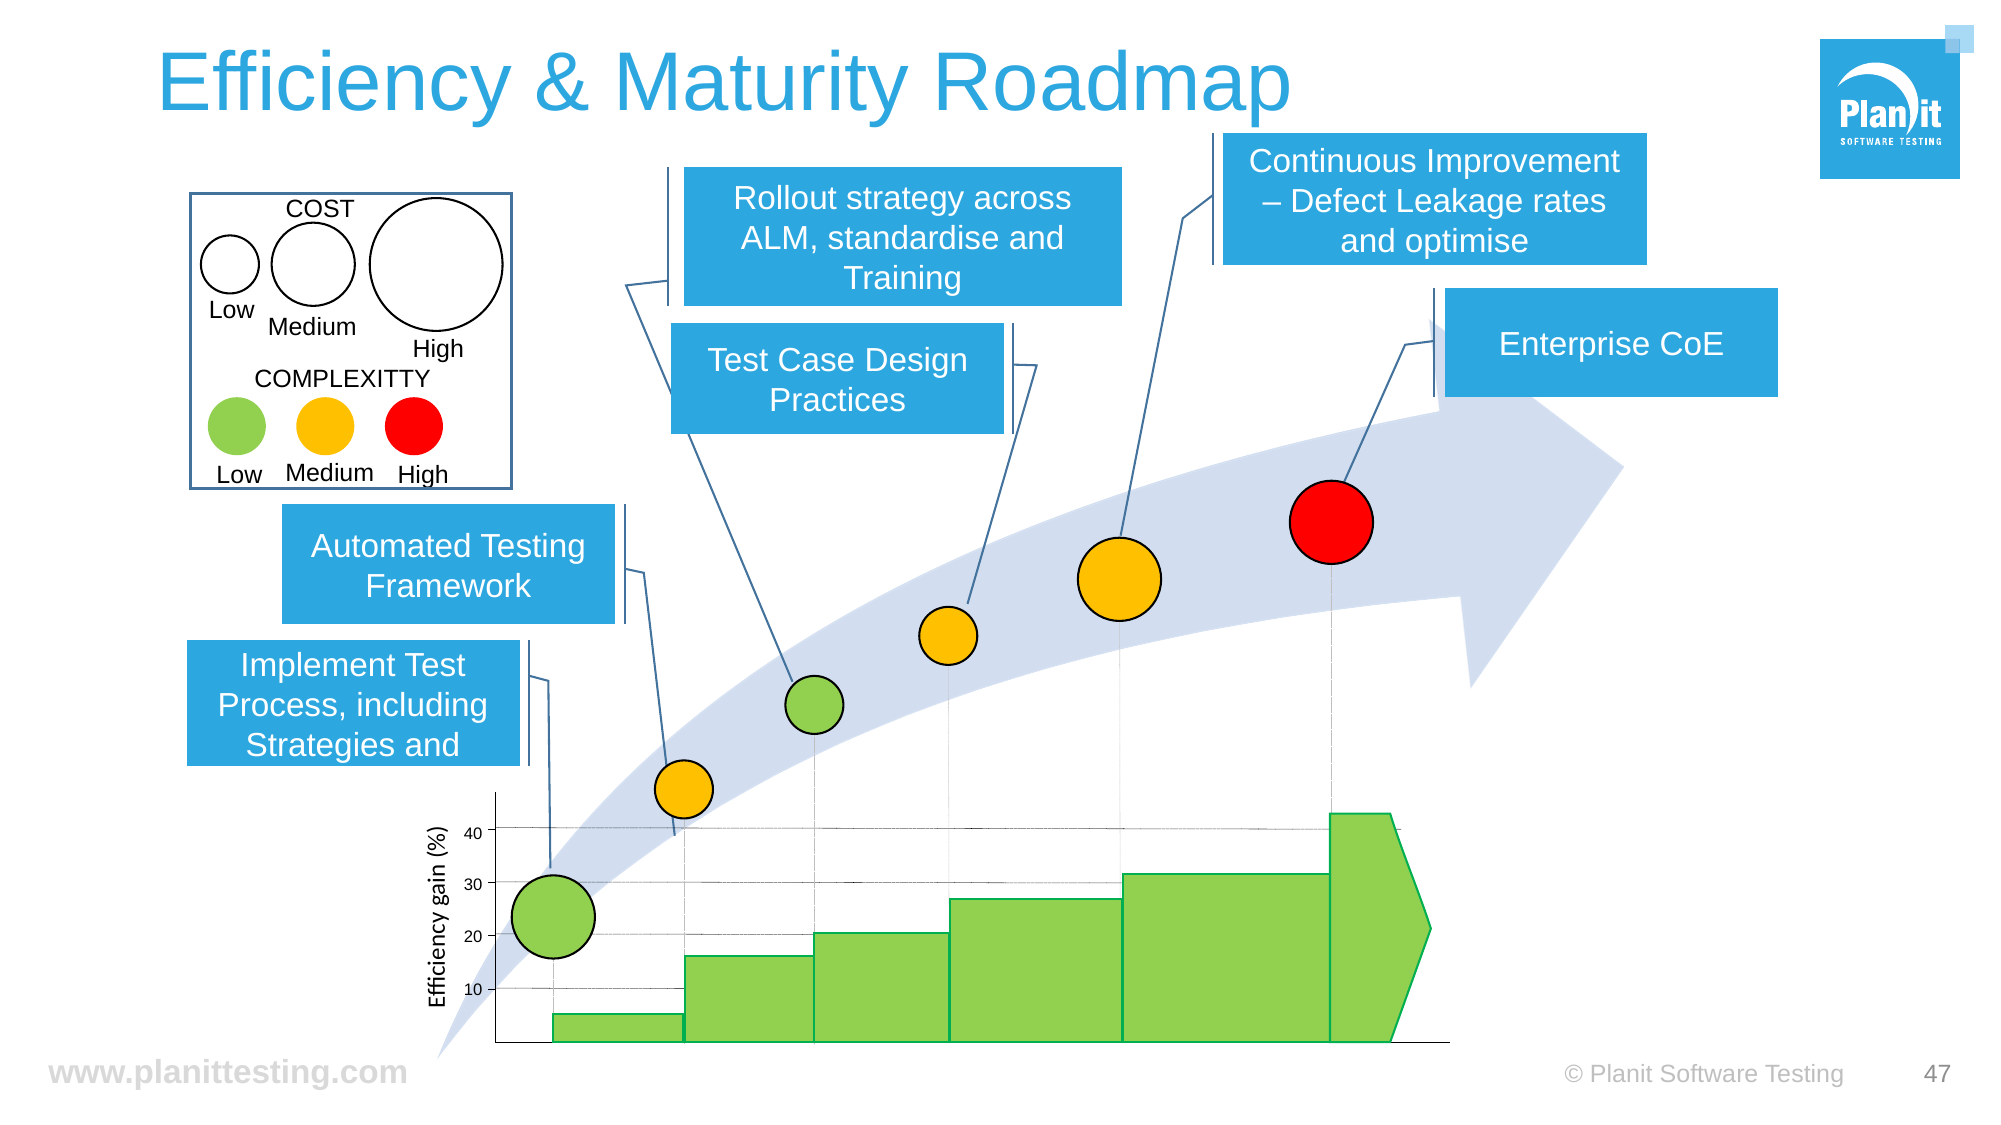

Efficiency & Maturity Roadmap
Continuous Improvement – Defect Leakage rates and optimise
Rollout strategy across ALM, standardise and Training
COST

Low
Enterprise CoE
Medium

Test Case Design Practices
High
COMPLEXITTY

Medium
Low
High

Automated Testing Framework

Define and Implement Test Process, including Strategies and Plans

40
30

Efficiency gain (%)

20

10

© Planit Software Testing
47